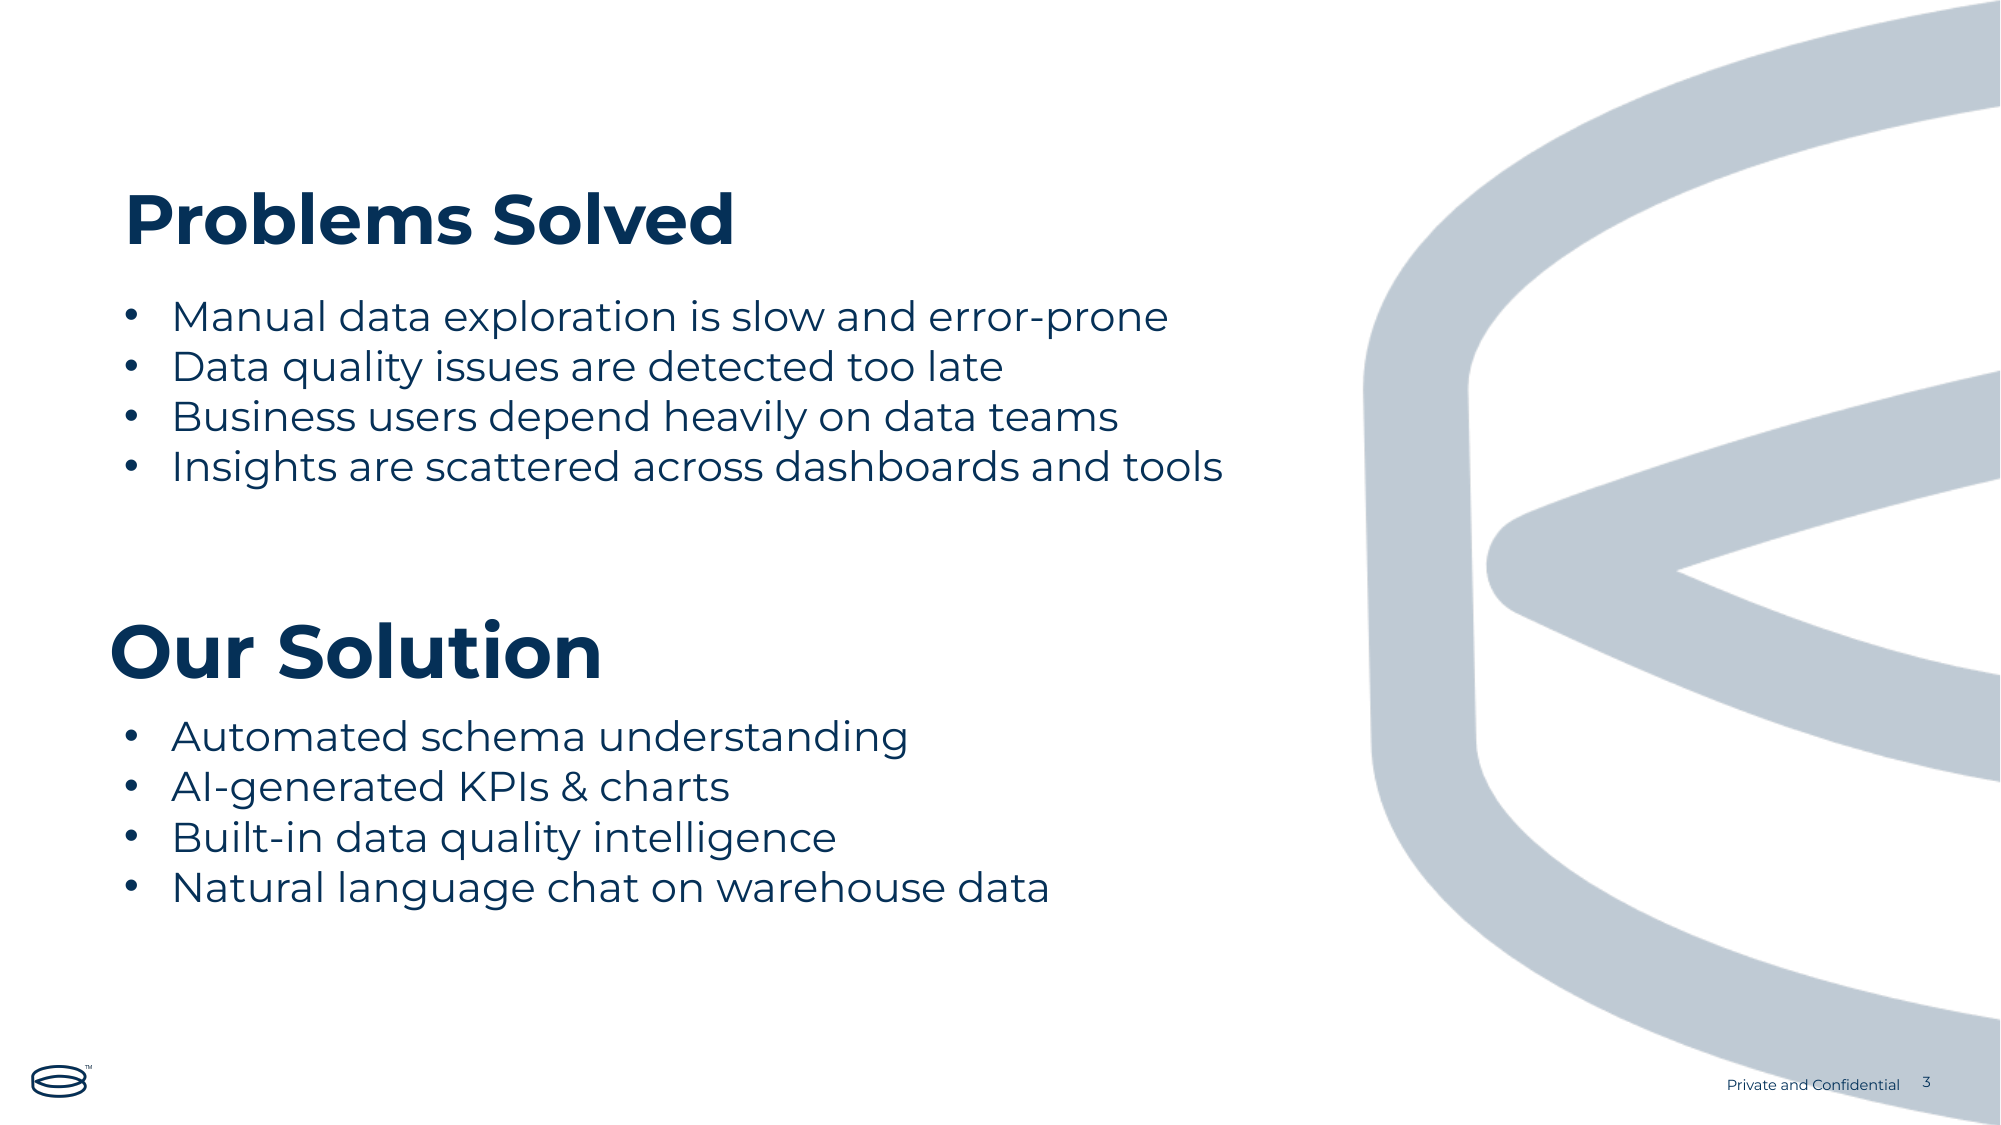

# Problems Solved
Manual data exploration is slow and error-prone
Data quality issues are detected too late
Business users depend heavily on data teams
Insights are scattered across dashboards and tools
Our Solution
Automated schema understanding
AI-generated KPIs & charts
Built-in data quality intelligence
Natural language chat on warehouse data